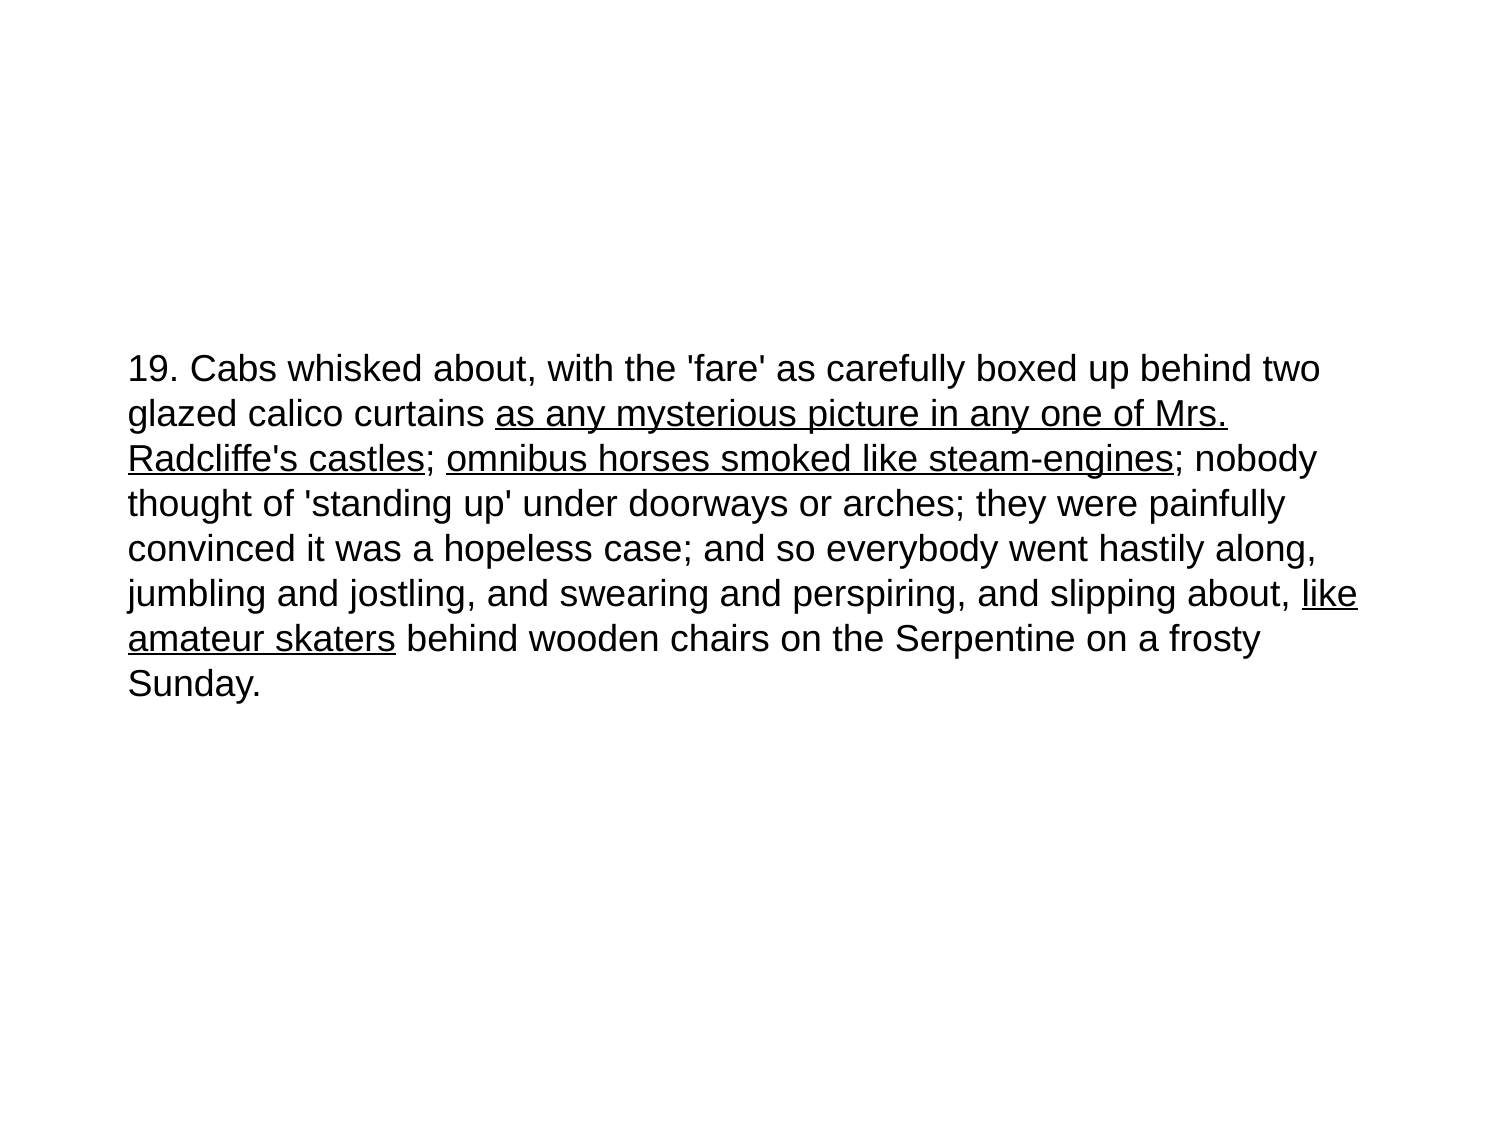

# 19. Cabs whisked about, with the 'fare' as carefully boxed up behind two glazed calico curtains as any mysterious picture in any one of Mrs. Radcliffe's castles; omnibus horses smoked like steam-engines; nobody thought of 'standing up' under doorways or arches; they were painfully convinced it was a hopeless case; and so everybody went hastily along, jumbling and jostling, and swearing and perspiring, and slipping about, like amateur skaters behind wooden chairs on the Serpentine on a frosty Sunday.